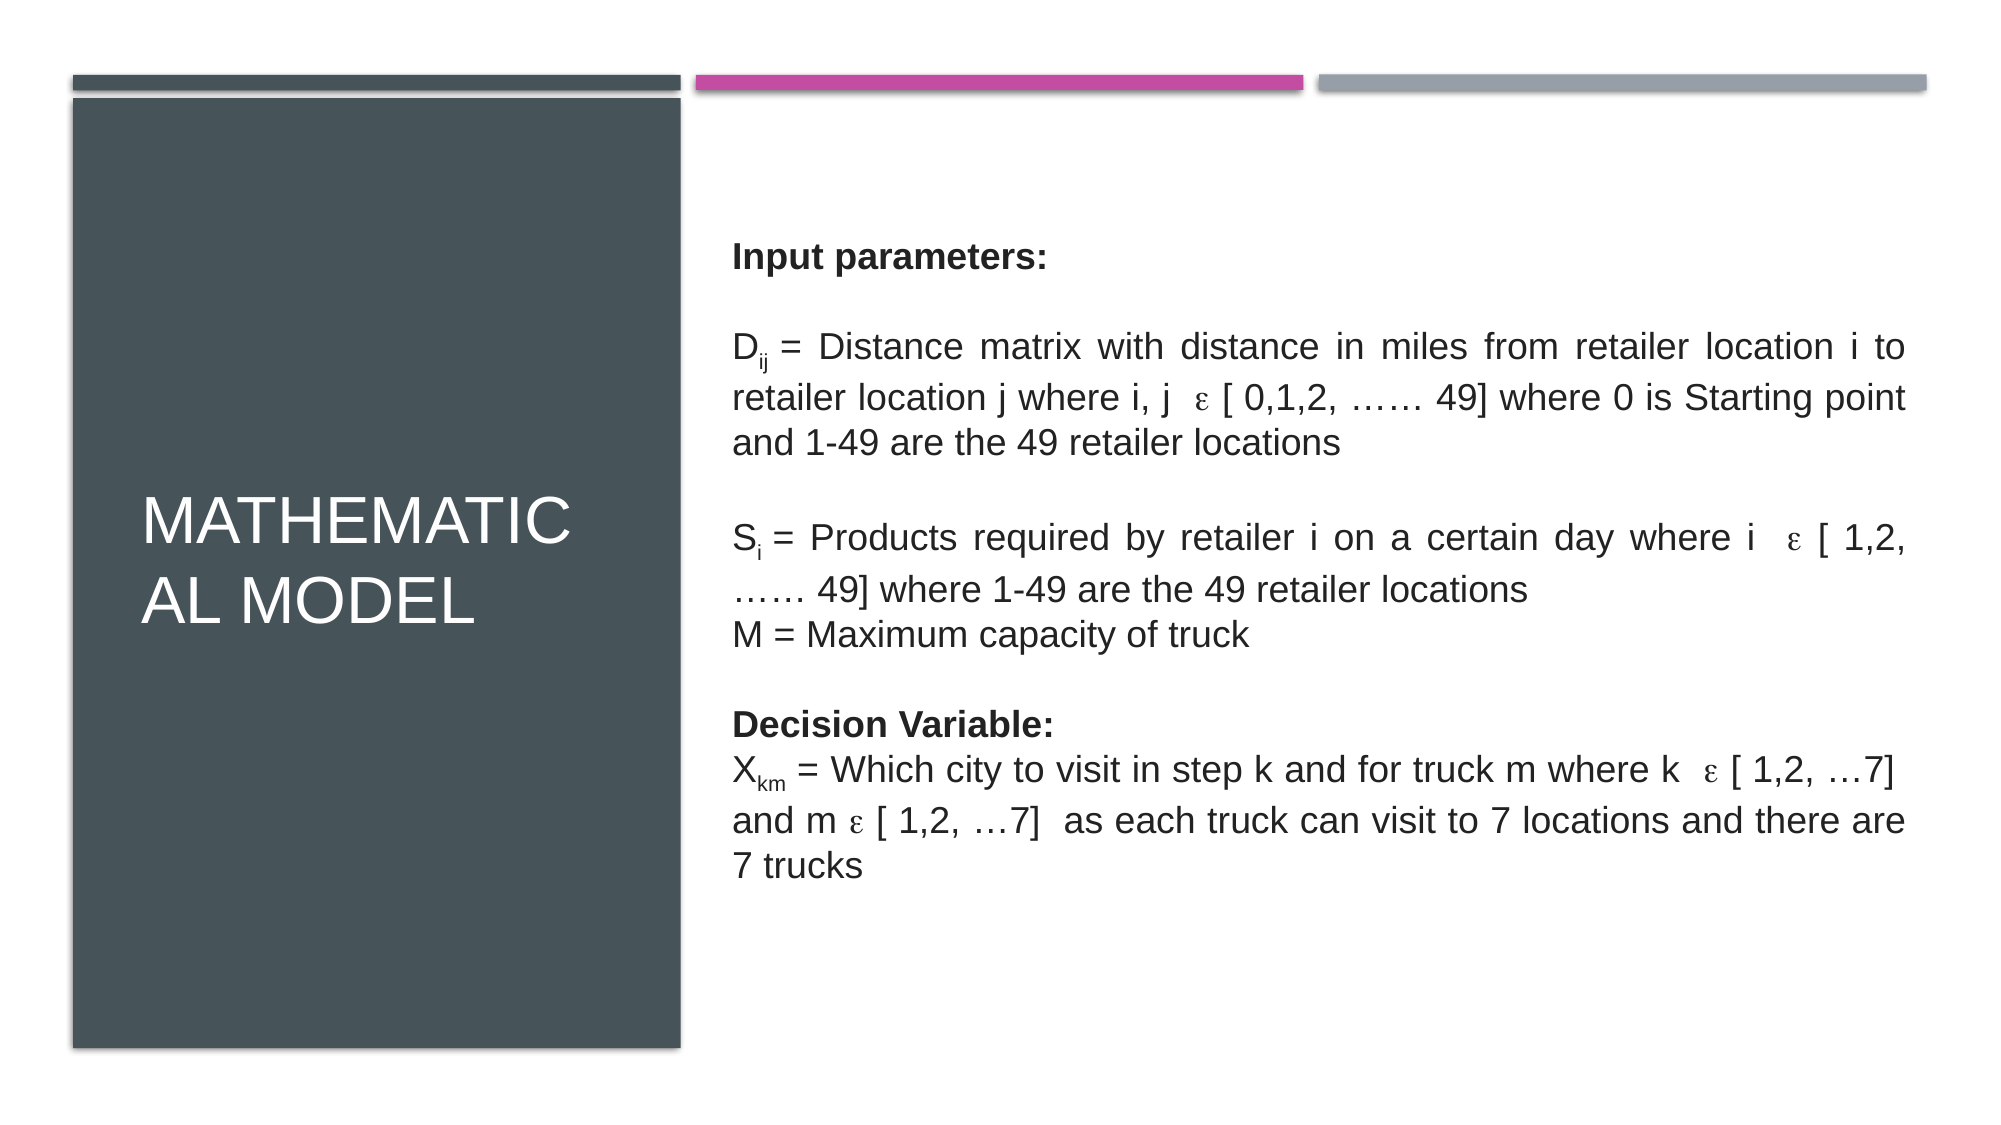

# Mathematical model

Input parameters:

Dij = Distance matrix with distance in miles from retailer location i to retailer location j where i, j  ε [ 0,1,2, …… 49] where 0 is Starting point and 1-49 are the 49 retailer locations

Si = Products required by retailer i on a certain day where i  ε [ 1,2, …… 49] where 1-49 are the 49 retailer locations
M = Maximum capacity of truck

Decision Variable:
Xkm = Which city to visit in step k and for truck m where k  ε [ 1,2, …7]  and m ε [ 1,2, …7]  as each truck can visit to 7 locations and there are 7 trucks